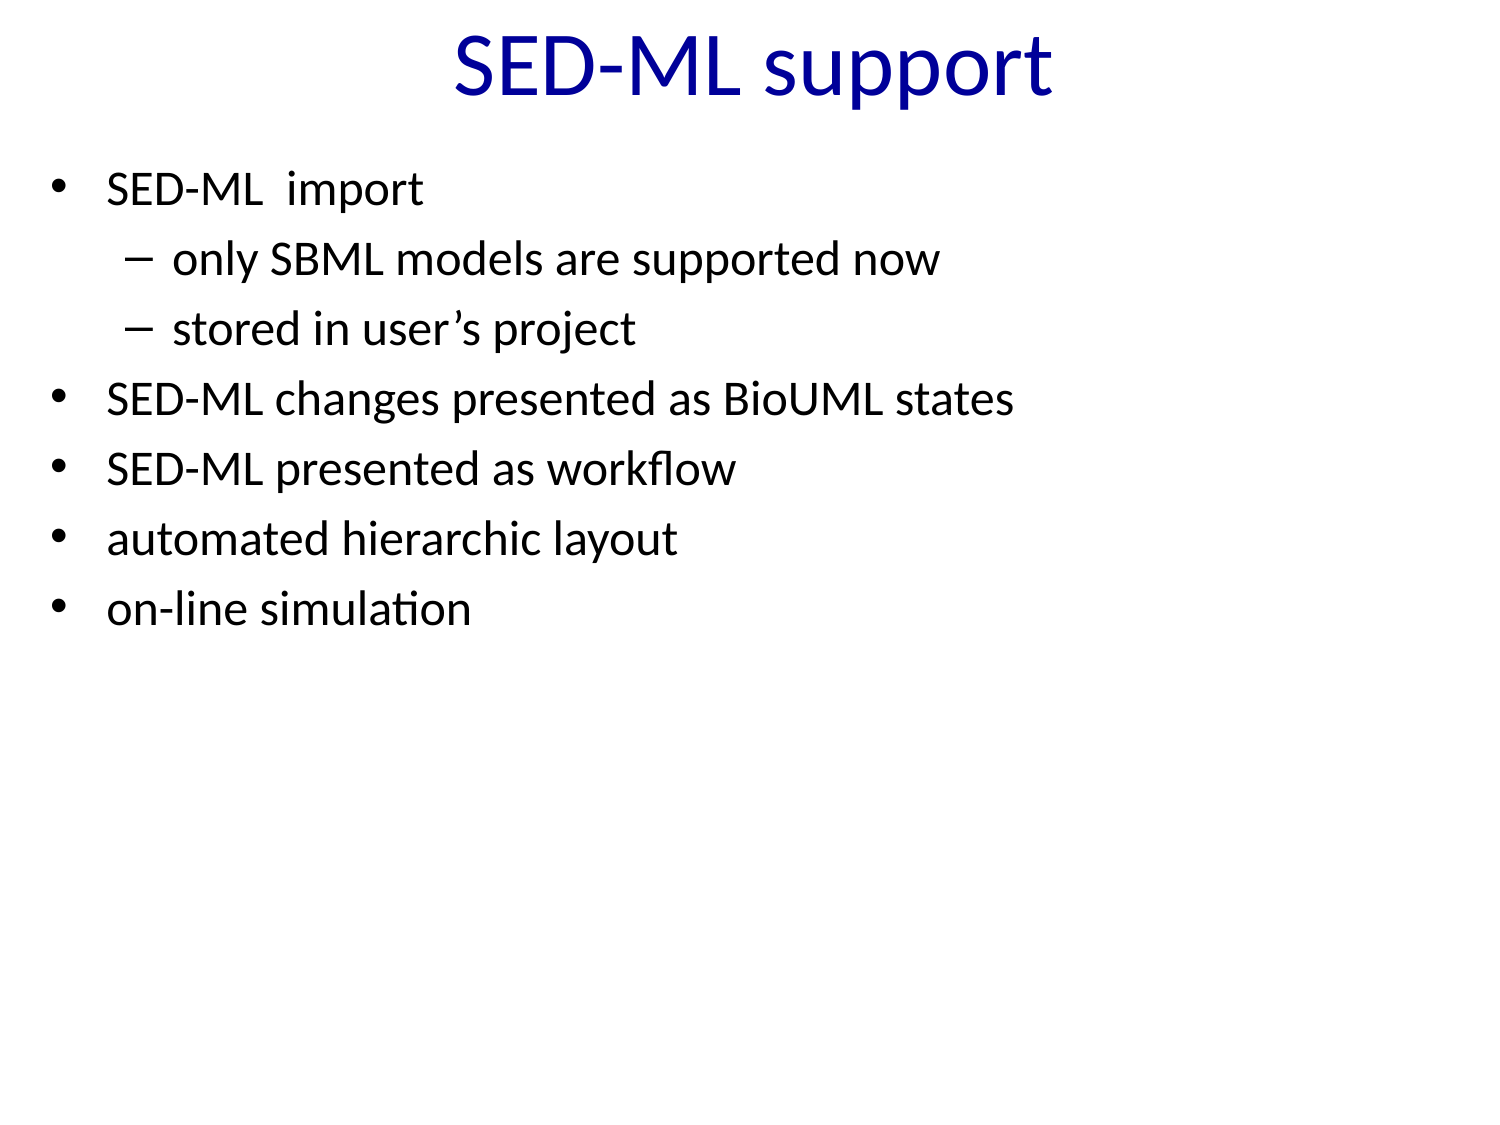

SED-ML support
SED-ML  import
only SBML models are supported now
stored in user’s project
SED-ML changes presented as BioUML states
SED-ML presented as workflow
automated hierarchic layout
on-line simulation